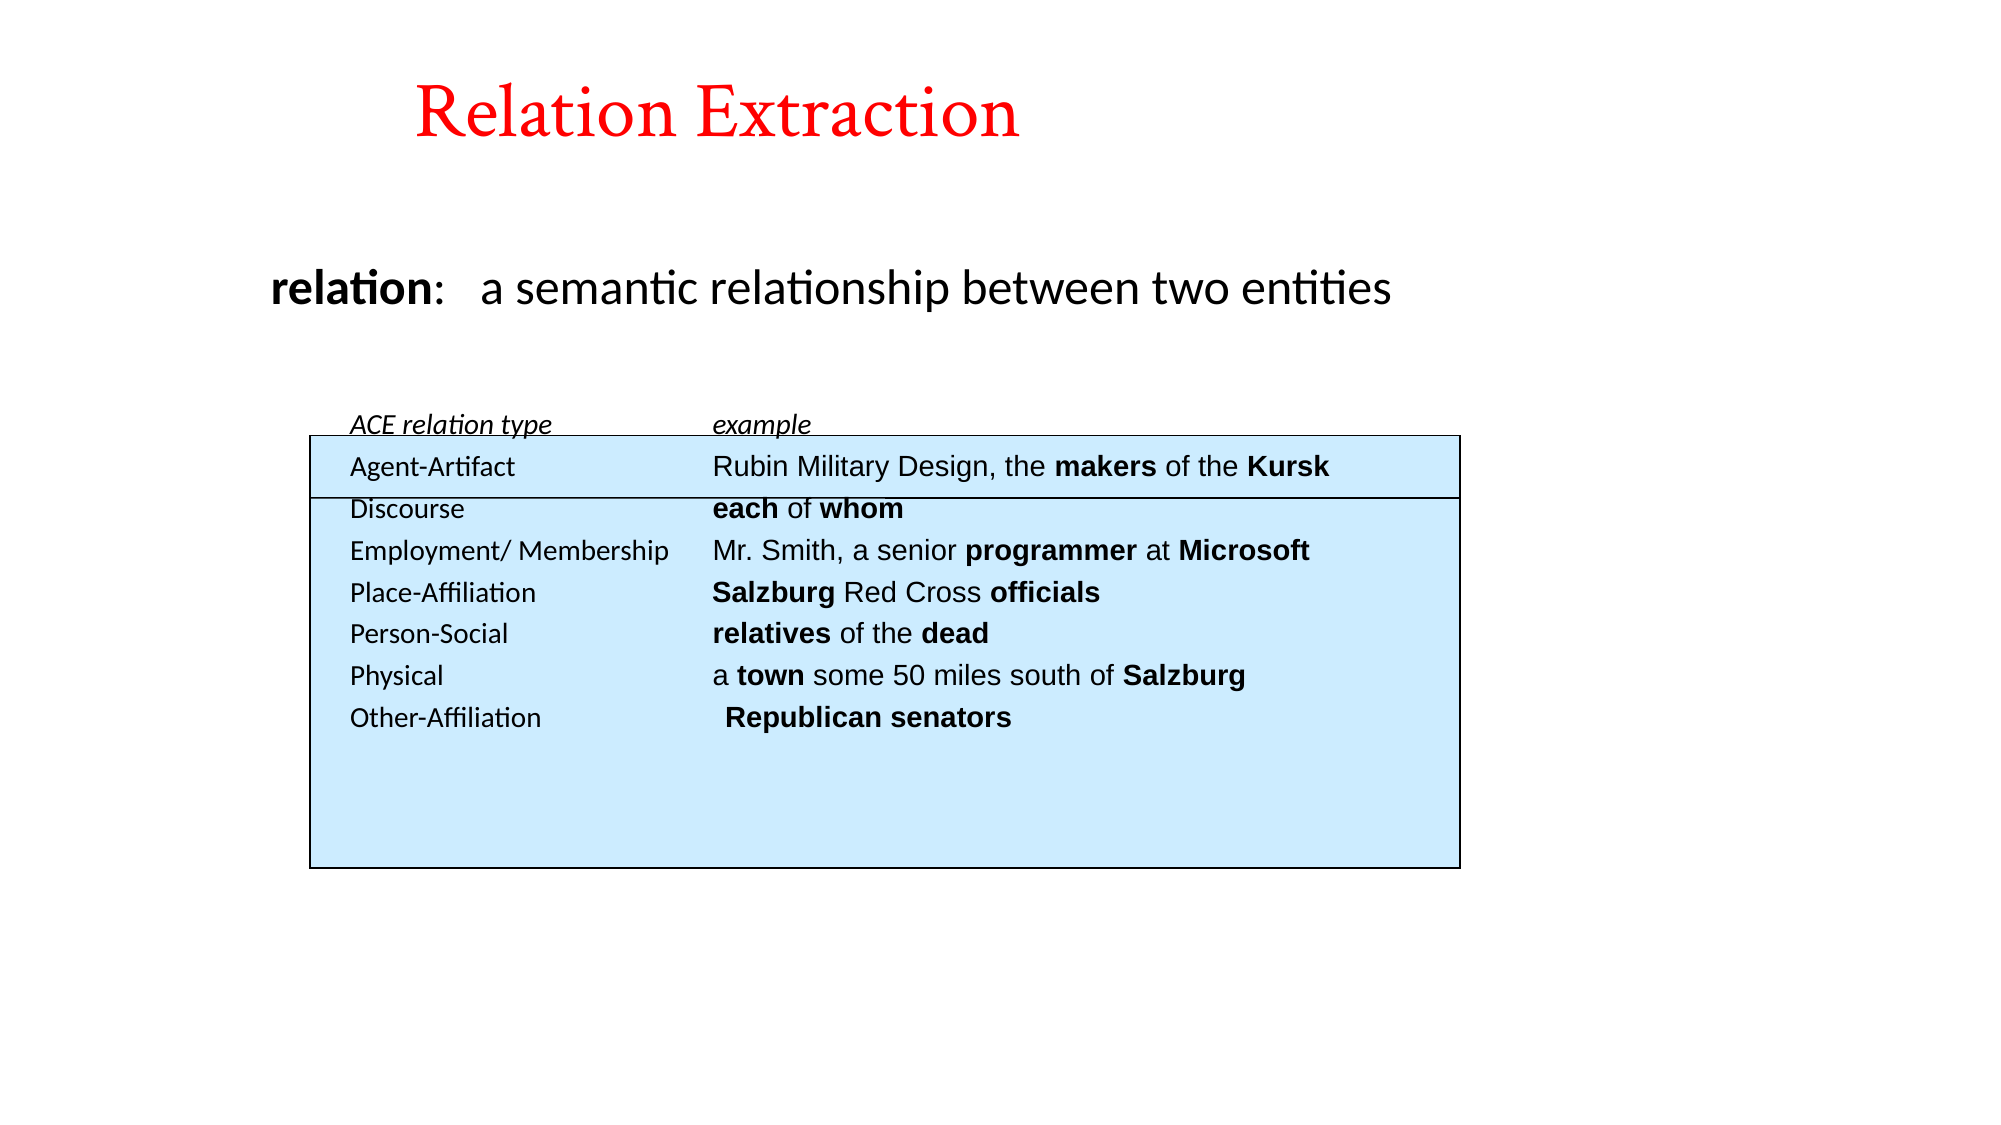

Relation Extraction
relation:   a semantic relationship between two entities

ACE relation type		example
Agent-Artifact 		Rubin Military Design, the makers of the Kursk
Discourse 		each of whom
Employment/ Membership	Mr. Smith, a senior programmer at Microsoft
Place-Affiliation 	                       Salzburg Red Cross officials
Person-Social 		relatives of the dead
Physical  		a town some 50 miles south of Salzburg
Other-Affiliation 	                         Republican senators